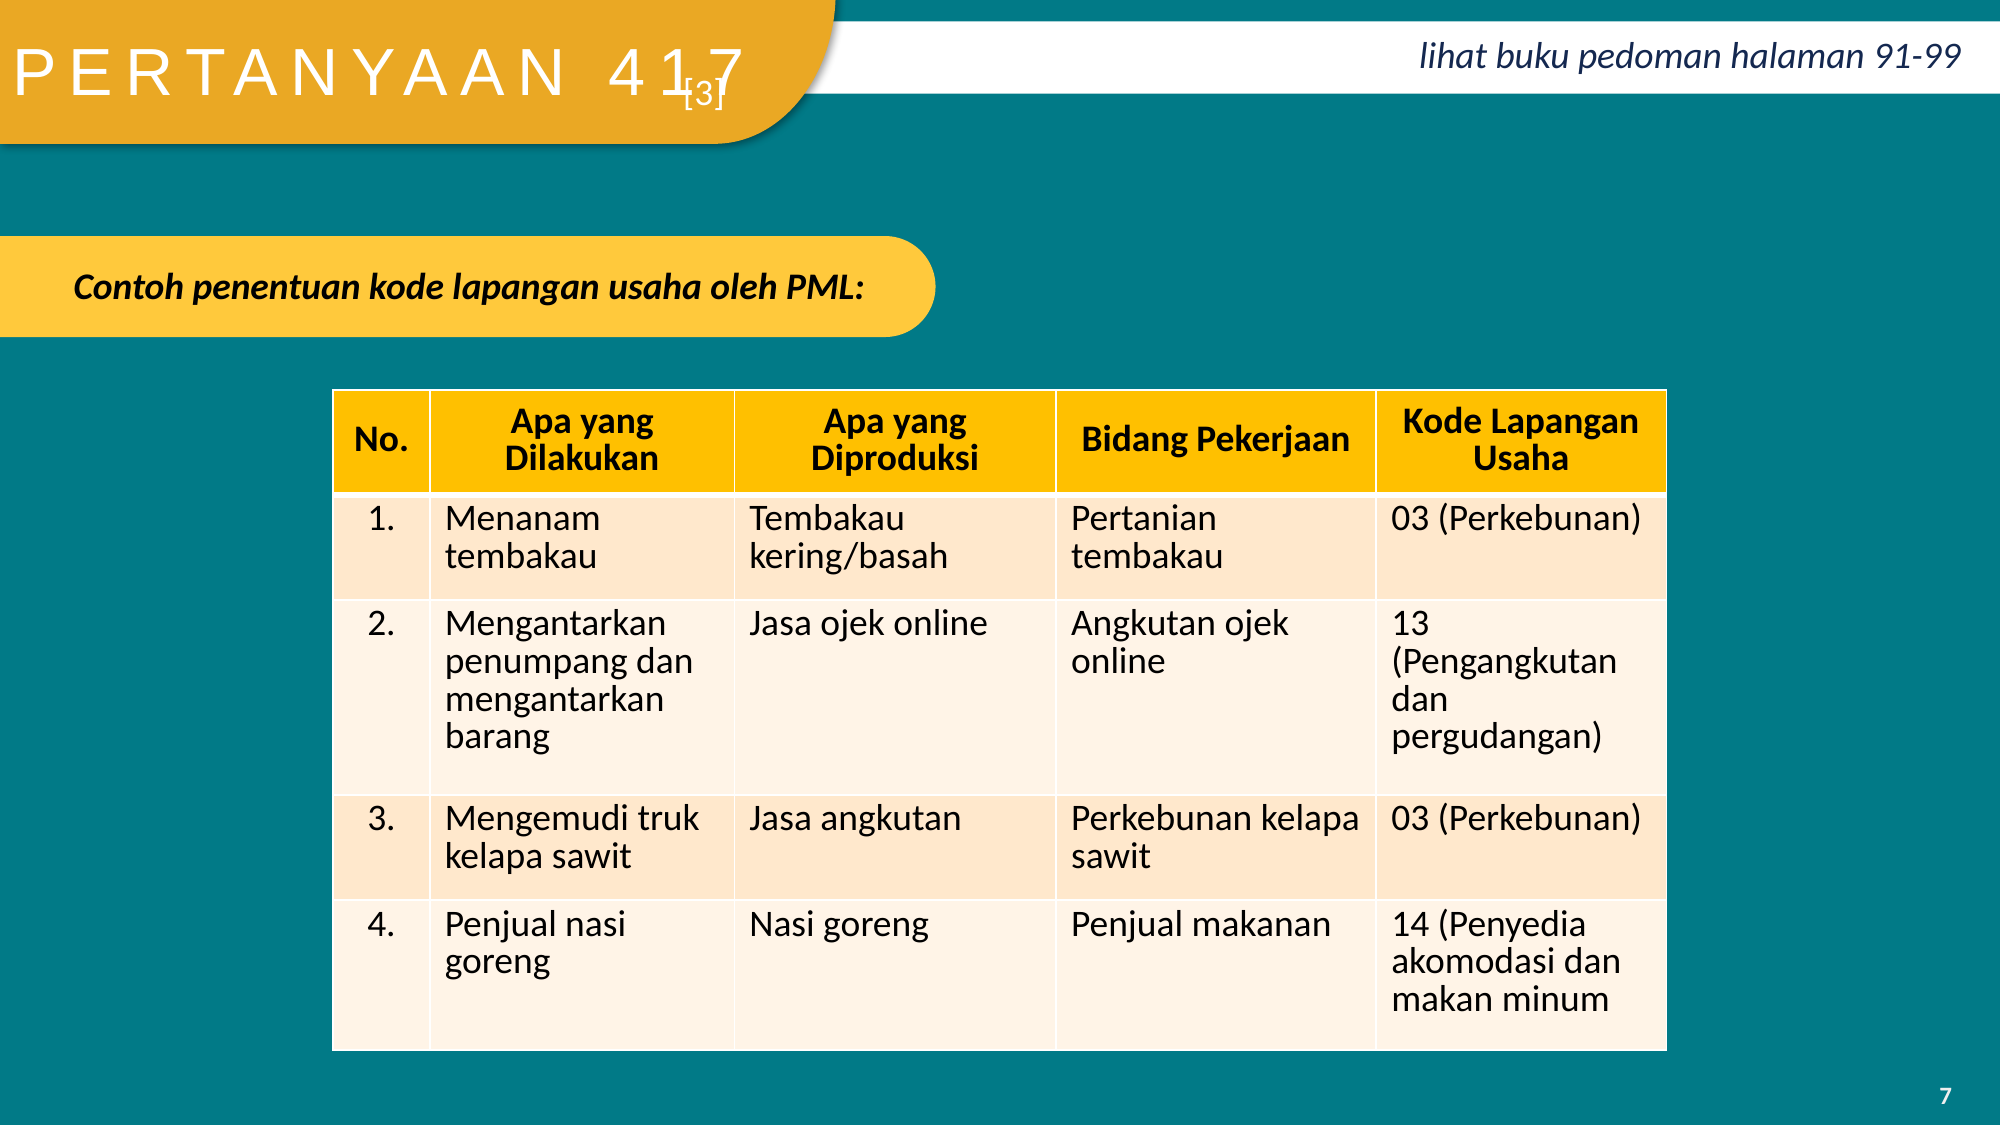

PERTANYAAN 417

lihat buku pedoman halaman 91-99
[3]

Contoh penentuan kode lapangan usaha oleh PML:
| No. | Apa yang Dilakukan | Apa yang Diproduksi | Bidang Pekerjaan | Kode Lapangan Usaha |
| --- | --- | --- | --- | --- |
| 1. | Menanam tembakau | Tembakau kering/basah | Pertanian tembakau | 03 (Perkebunan) |
| 2. | Mengantarkan penumpang dan mengantarkan barang | Jasa ojek online | Angkutan ojek online | 13 (Pengangkutan dan pergudangan) |
| 3. | Mengemudi truk kelapa sawit | Jasa angkutan | Perkebunan kelapa sawit | 03 (Perkebunan) |
| 4. | Penjual nasi goreng | Nasi goreng | Penjual makanan | 14 (Penyedia akomodasi dan makan minum |
7